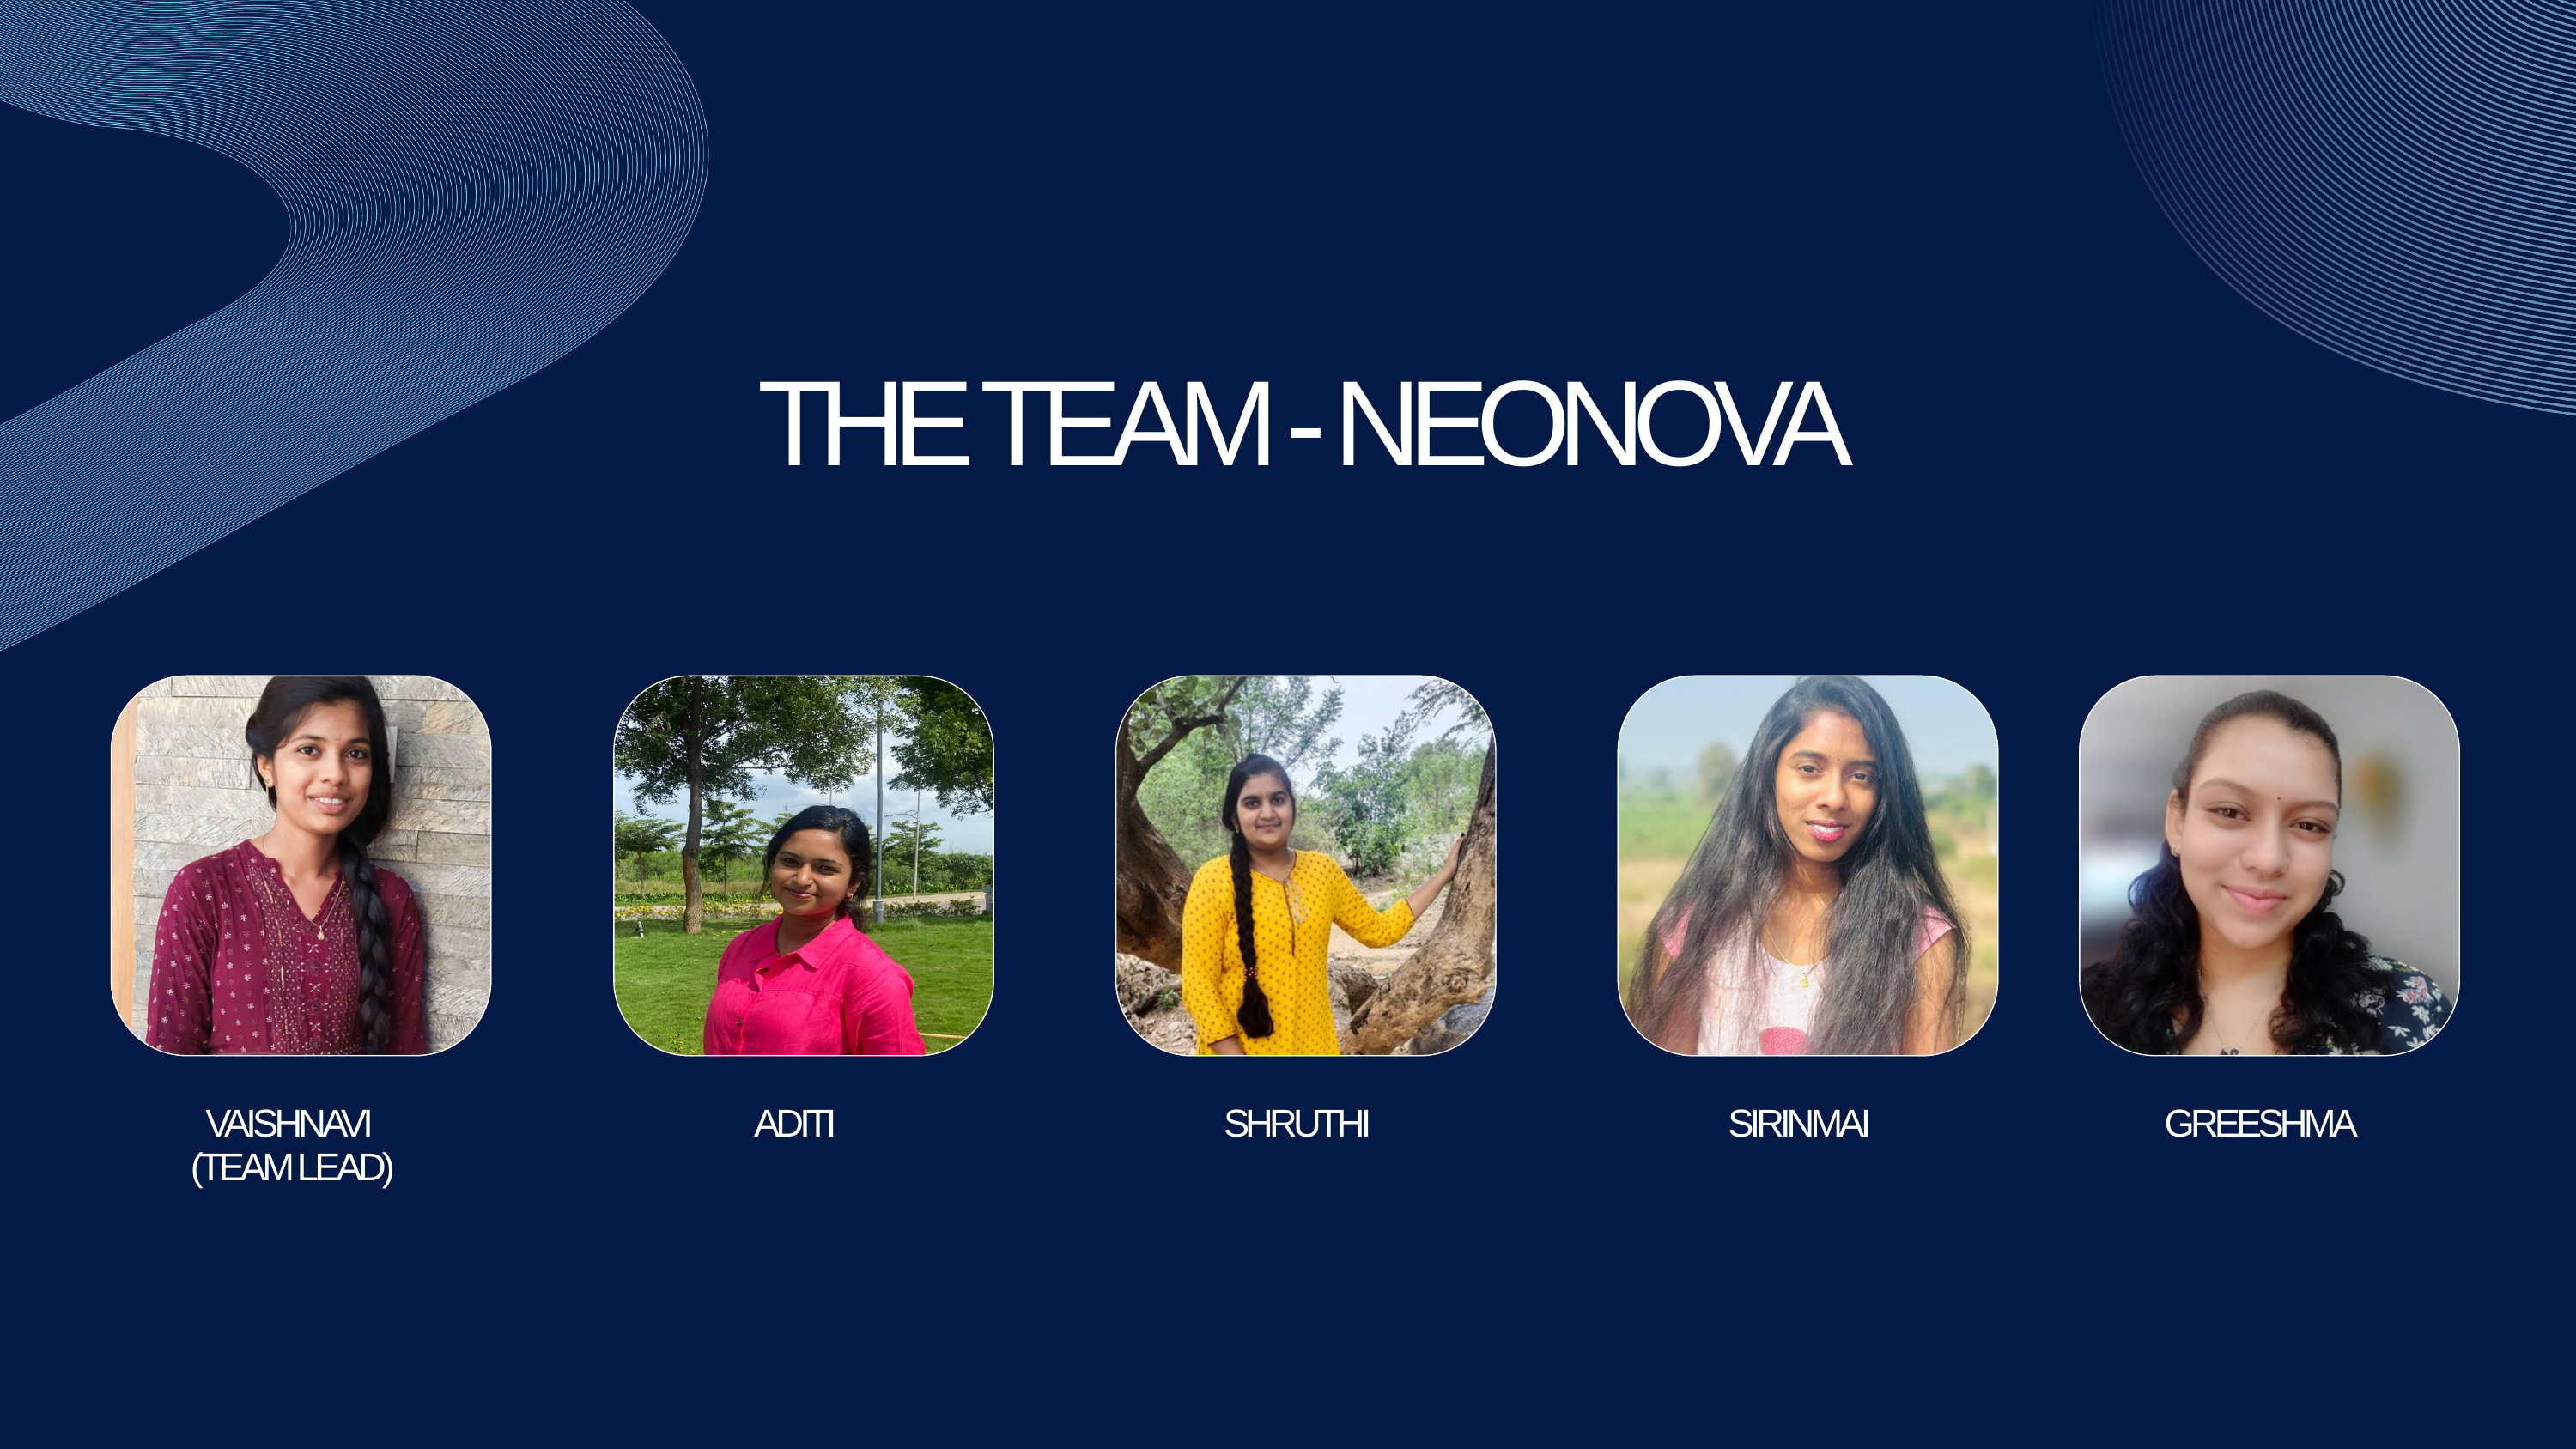

THE TEAM - NEONOVA

VAISHNAVI
(TEAM LEAD)
ADITI
SHRUTHI
SIRINMAI
GREESHMA